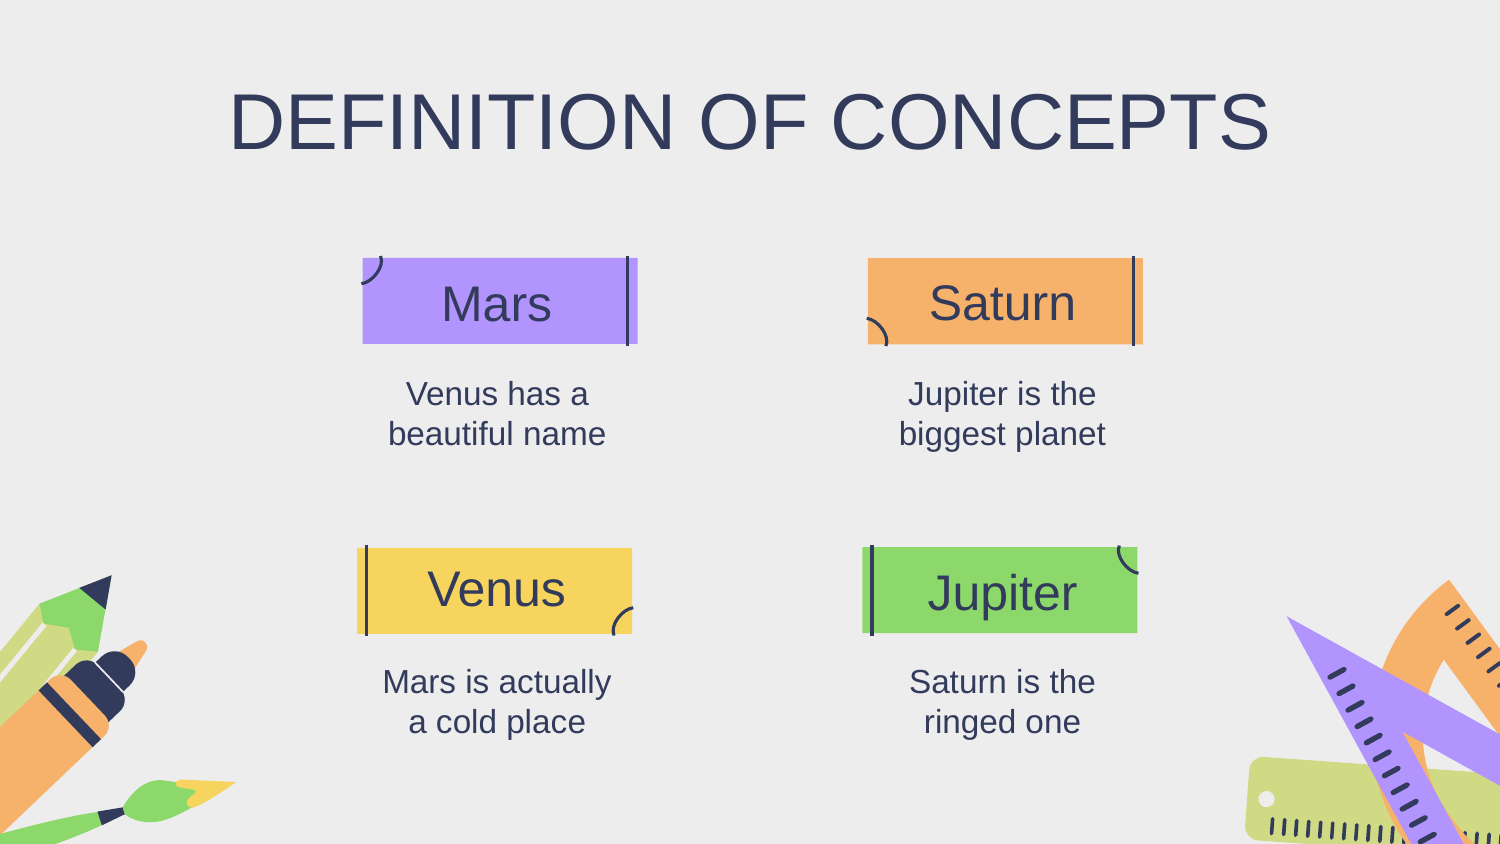

# DEFINITION OF CONCEPTS
Saturn
Mars

Venus has a beautiful name
Jupiter is the biggest planet
Venus
Jupiter

Mars is actually a cold place
Saturn is the ringed one